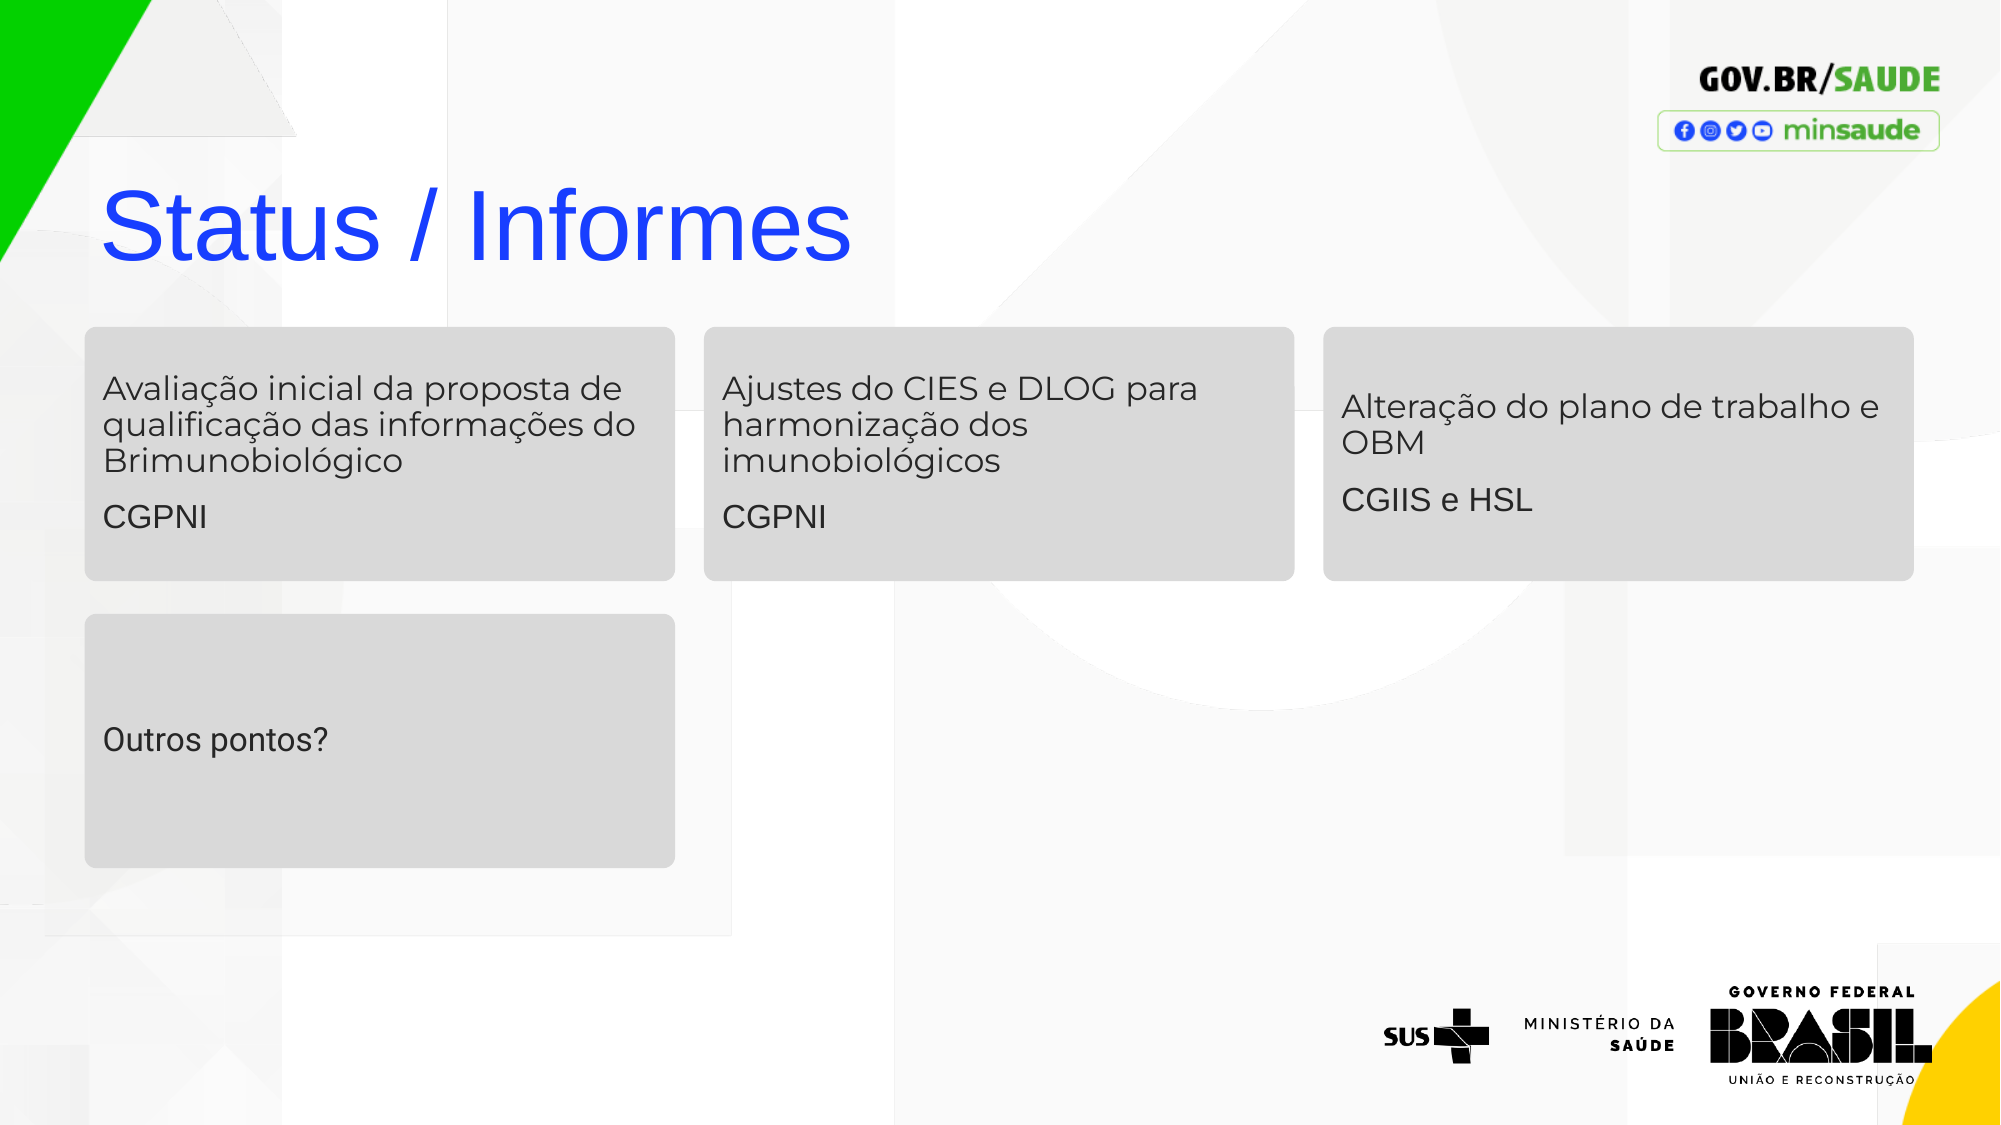

Status / Informes
Avaliação inicial da proposta de qualificação das informações do Brimunobiológico
CGPNI
Ajustes do CIES e DLOG para harmonização dos imunobiológicos
CGPNI
Alteração do plano de trabalho e OBM
CGIIS e HSL
Outros pontos?